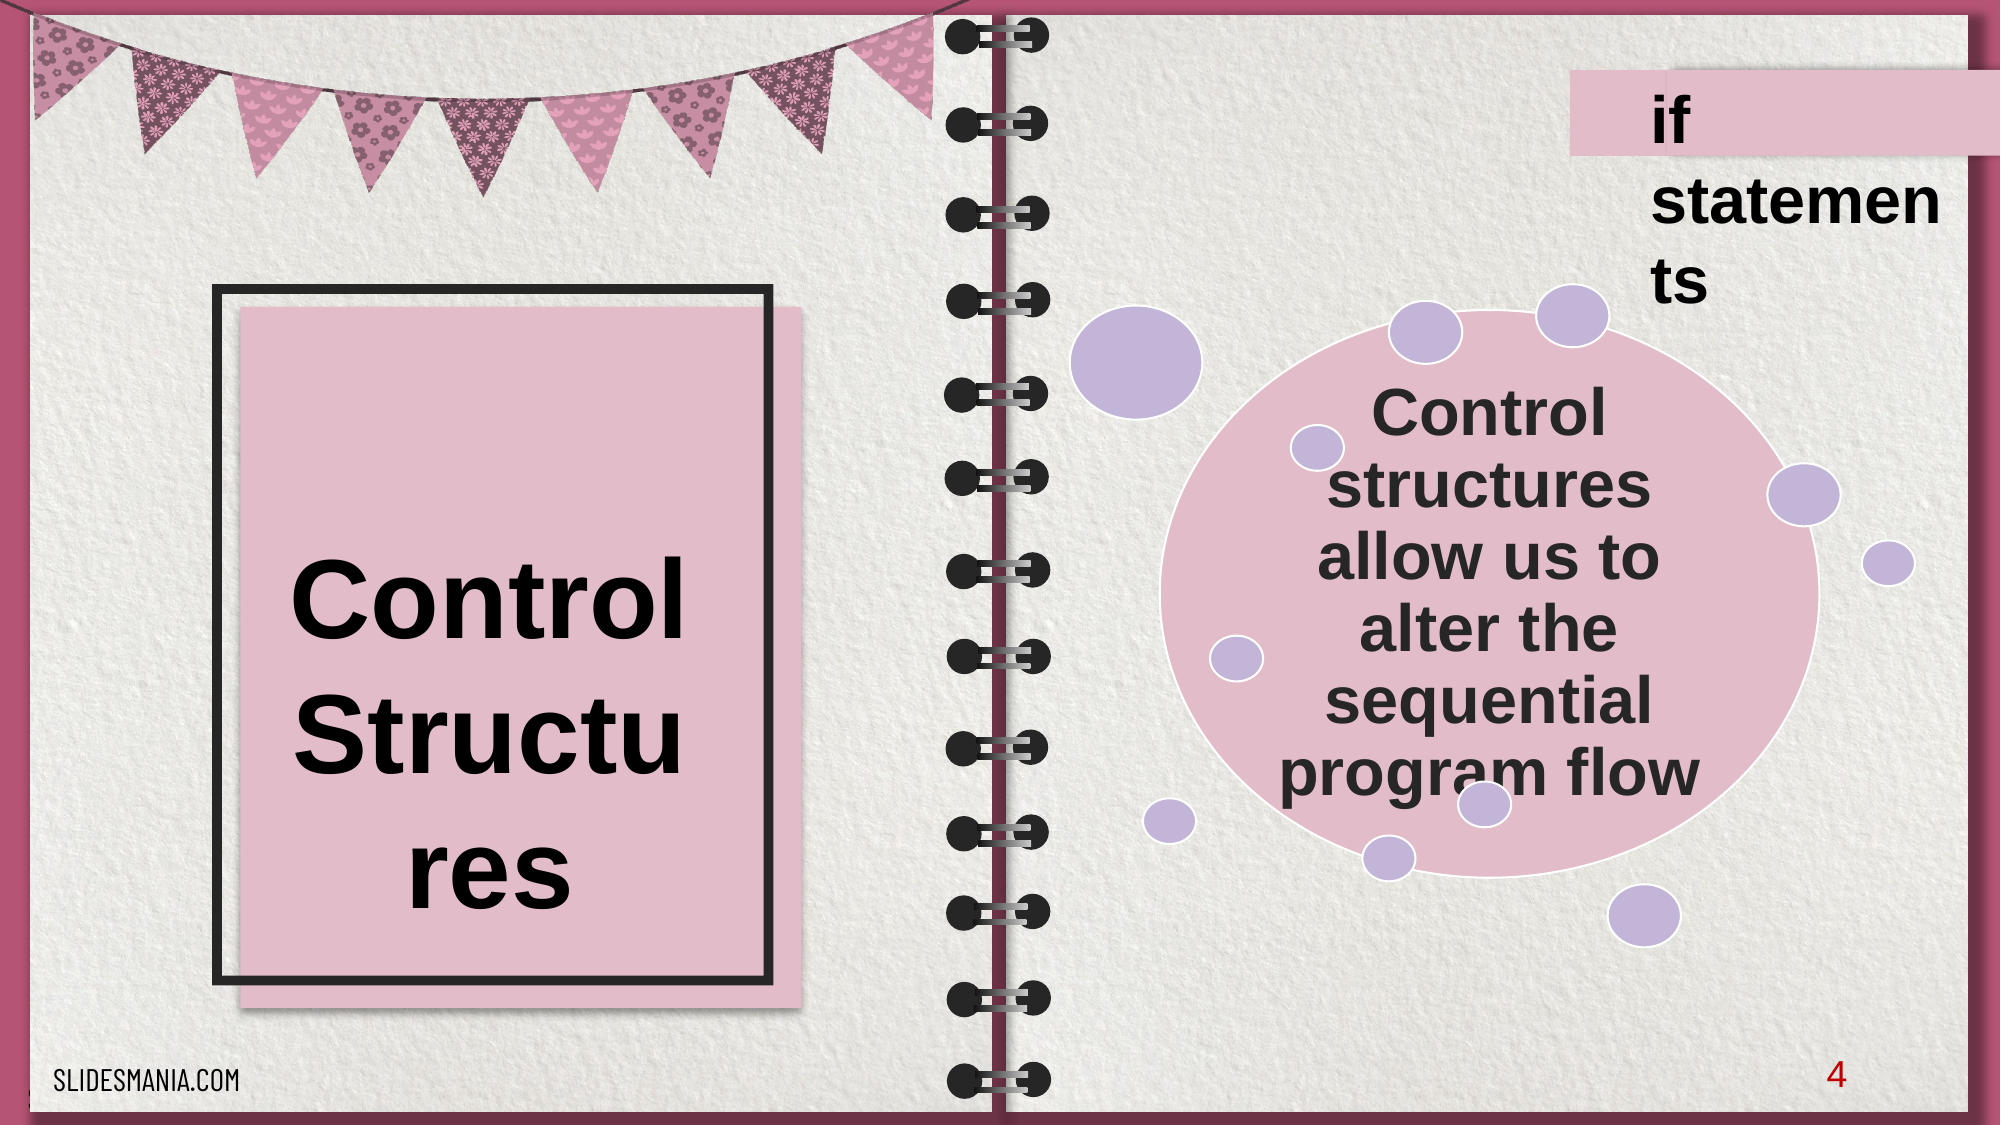

if statements

Control structures allow us to alter the sequential program flow

Control Structures
4